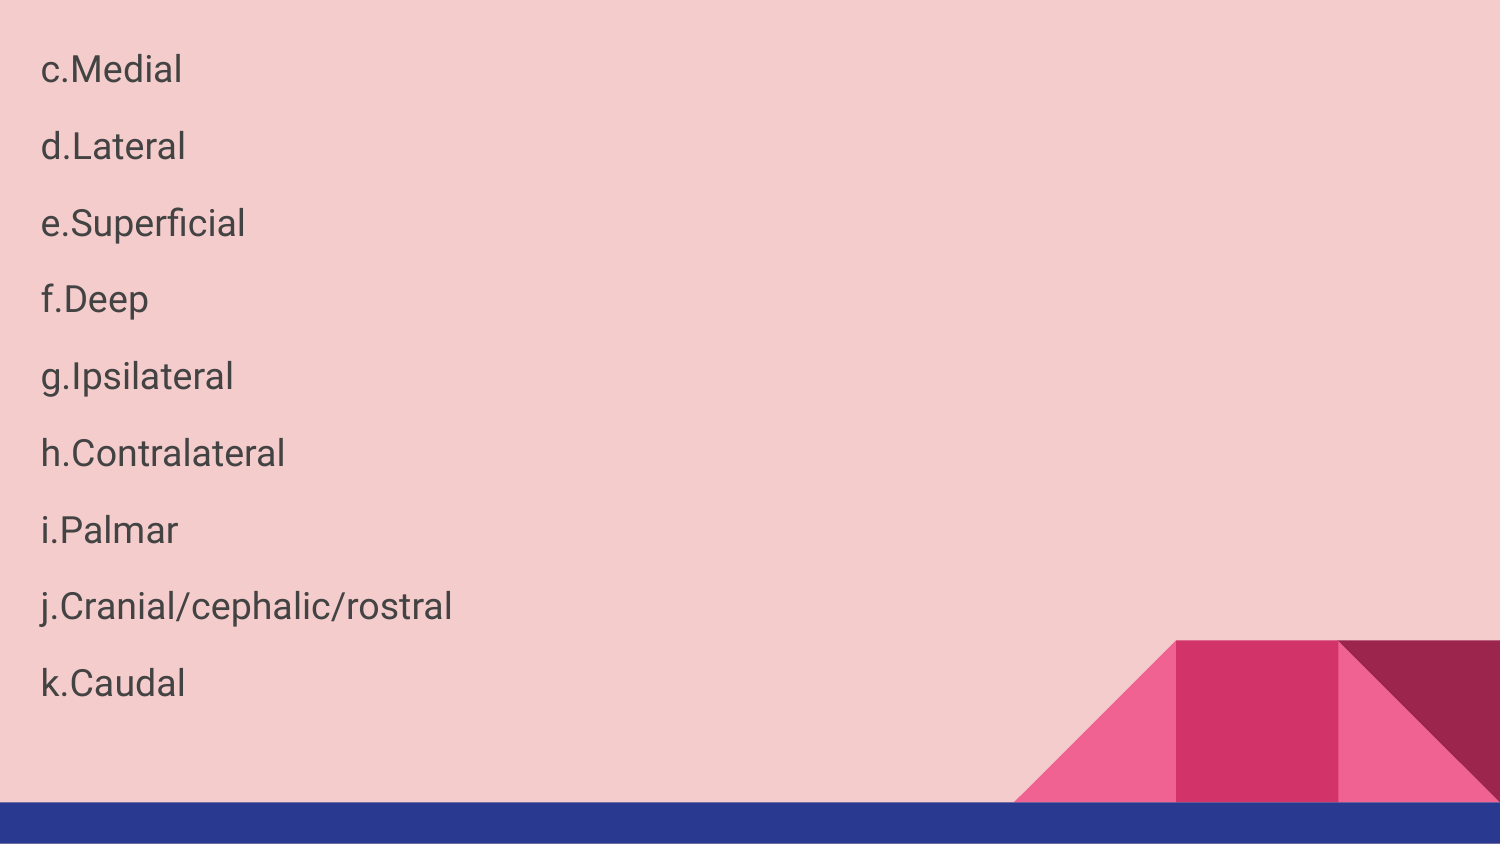

c.Medial
d.Lateral
e.Superficial
f.Deep
g.Ipsilateral
h.Contralateral
i.Palmar
j.Cranial/cephalic/rostral
k.Caudal